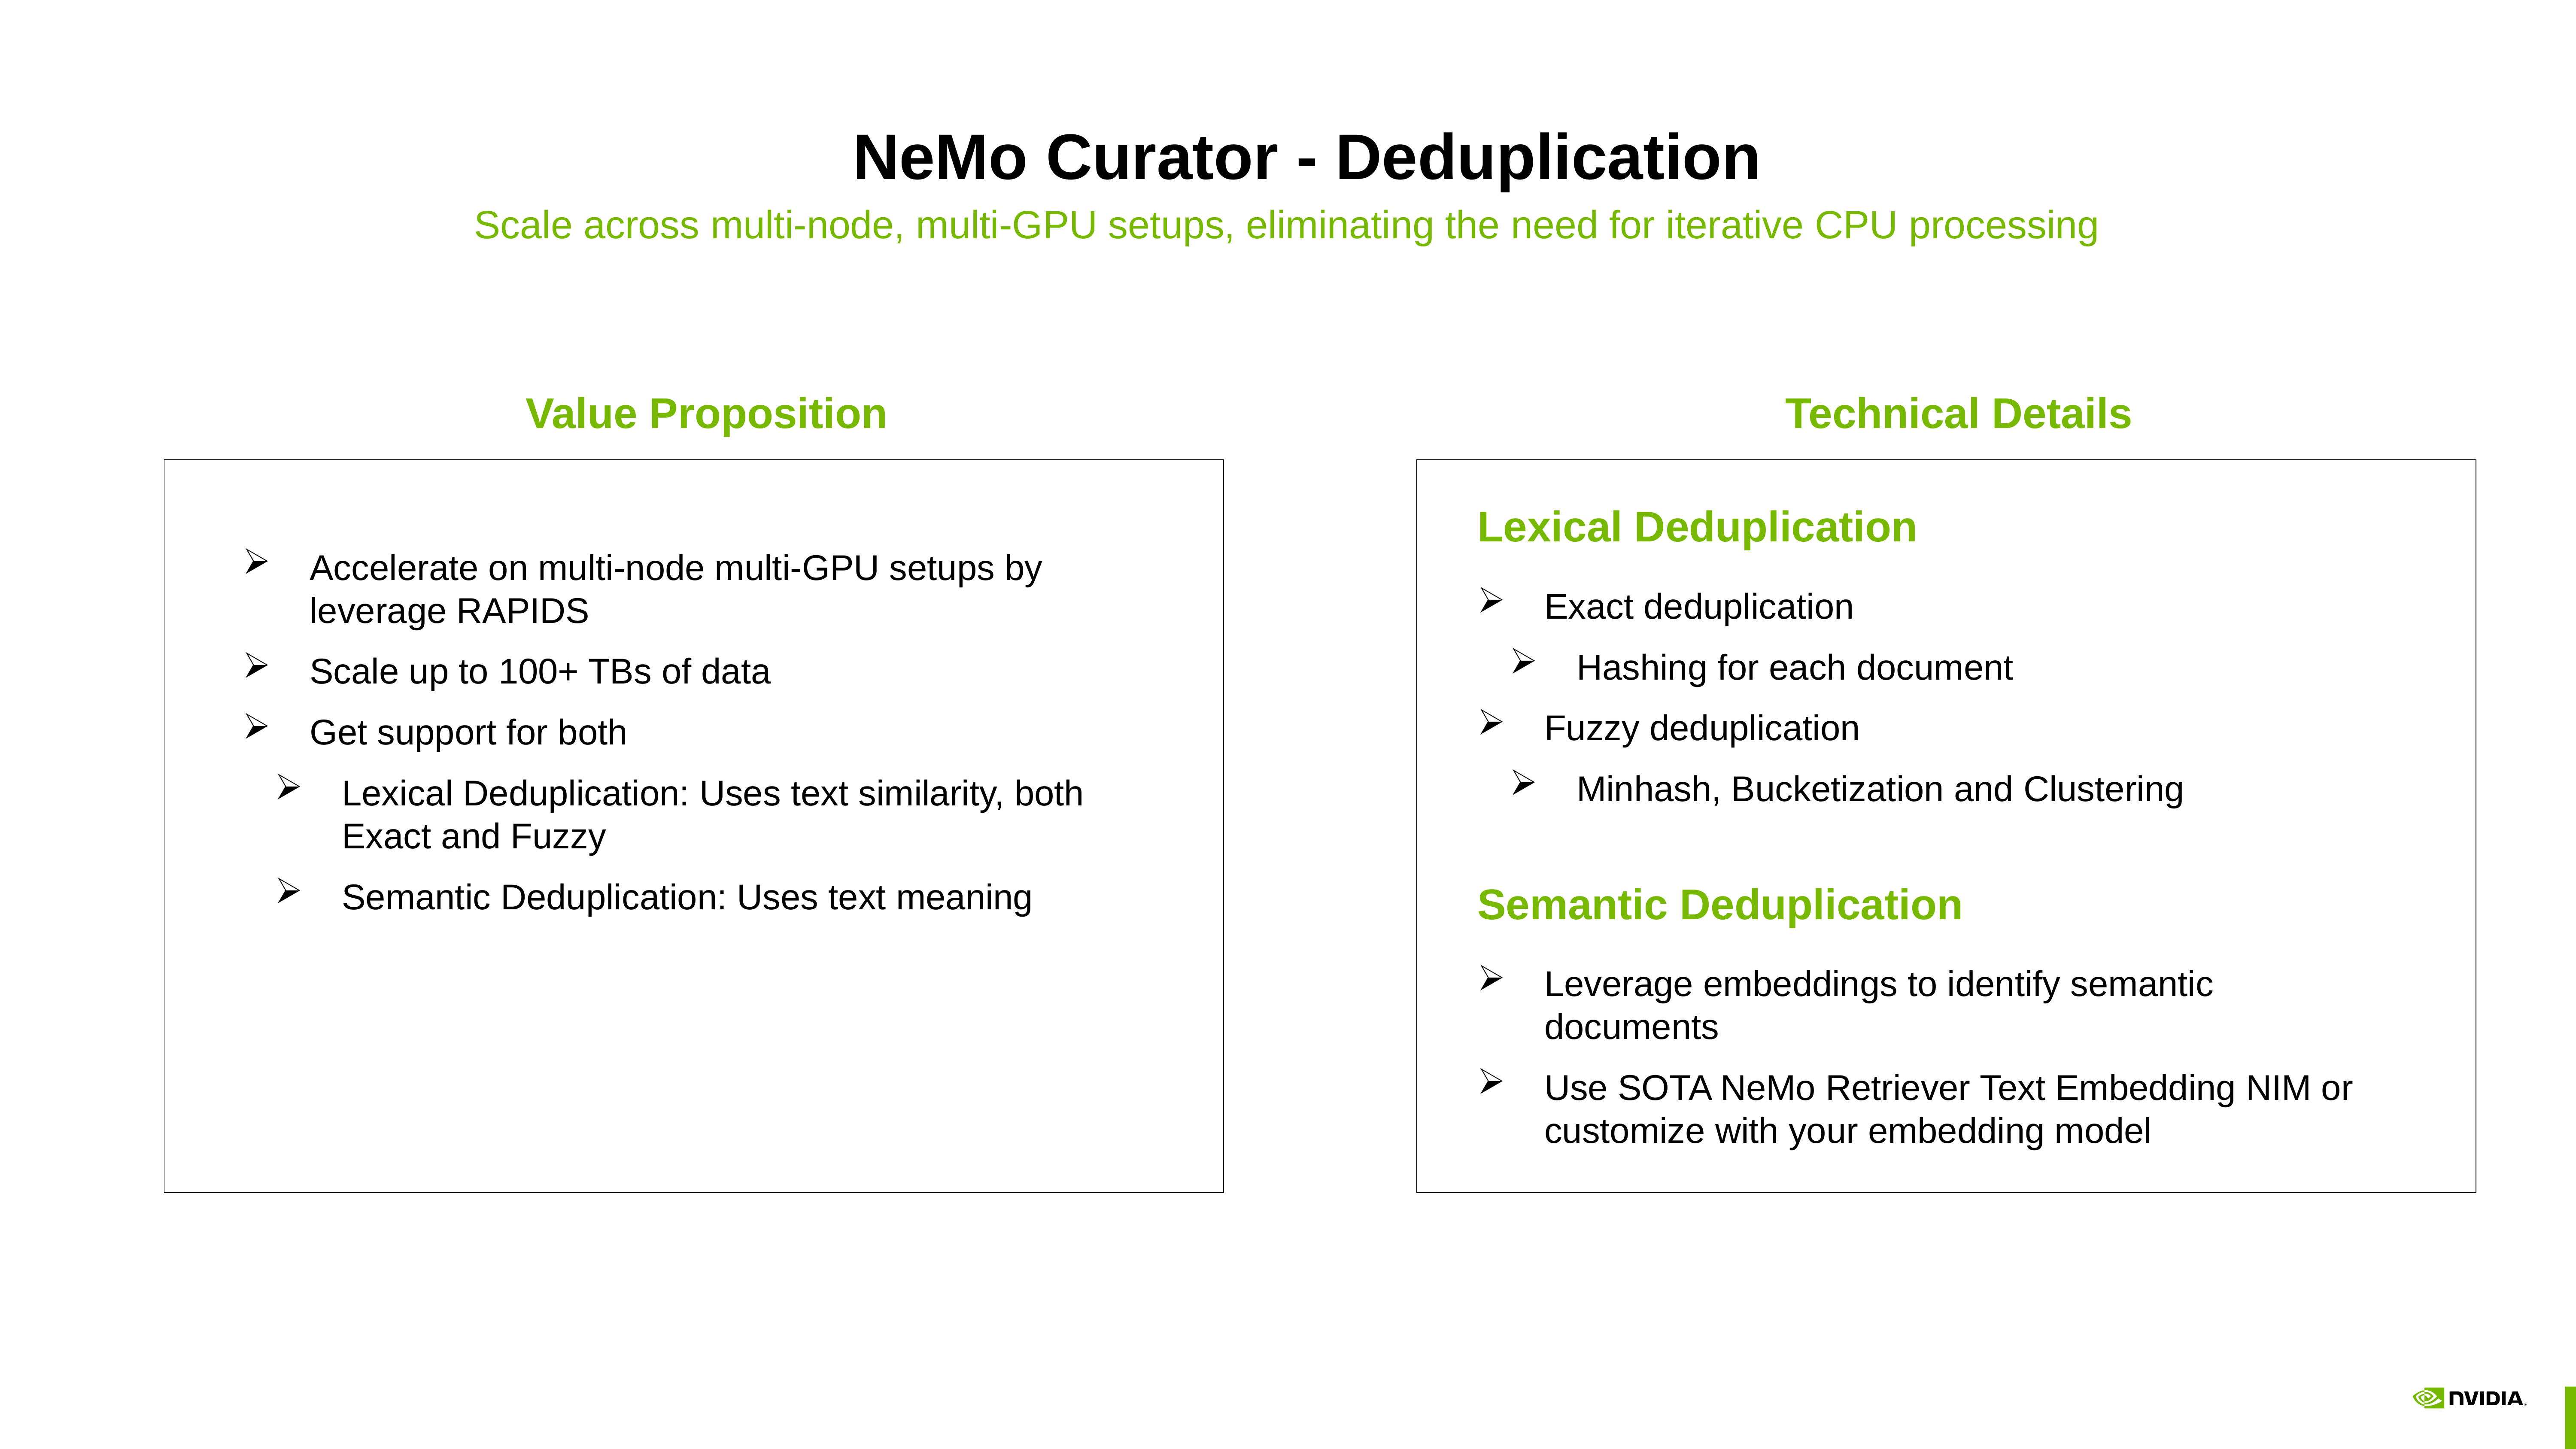

# NeMo Curator - Deduplication
Scale across multi-node, multi-GPU setups, eliminating the need for iterative CPU processing

Value Proposition
Technical Details

Lexical Deduplication
Accelerate on multi-node multi-GPU setups by leverage RAPIDS
Scale up to 100+ TBs of data
Get support for both
Lexical Deduplication: Uses text similarity, both Exact and Fuzzy
Semantic Deduplication: Uses text meaning

Exact deduplication
Hashing for each document
Fuzzy deduplication
Minhash, Bucketization and Clustering

Semantic Deduplication
Leverage embeddings to identify semantic documents
Use SOTA NeMo Retriever Text Embedding NIM or customize with your embedding model